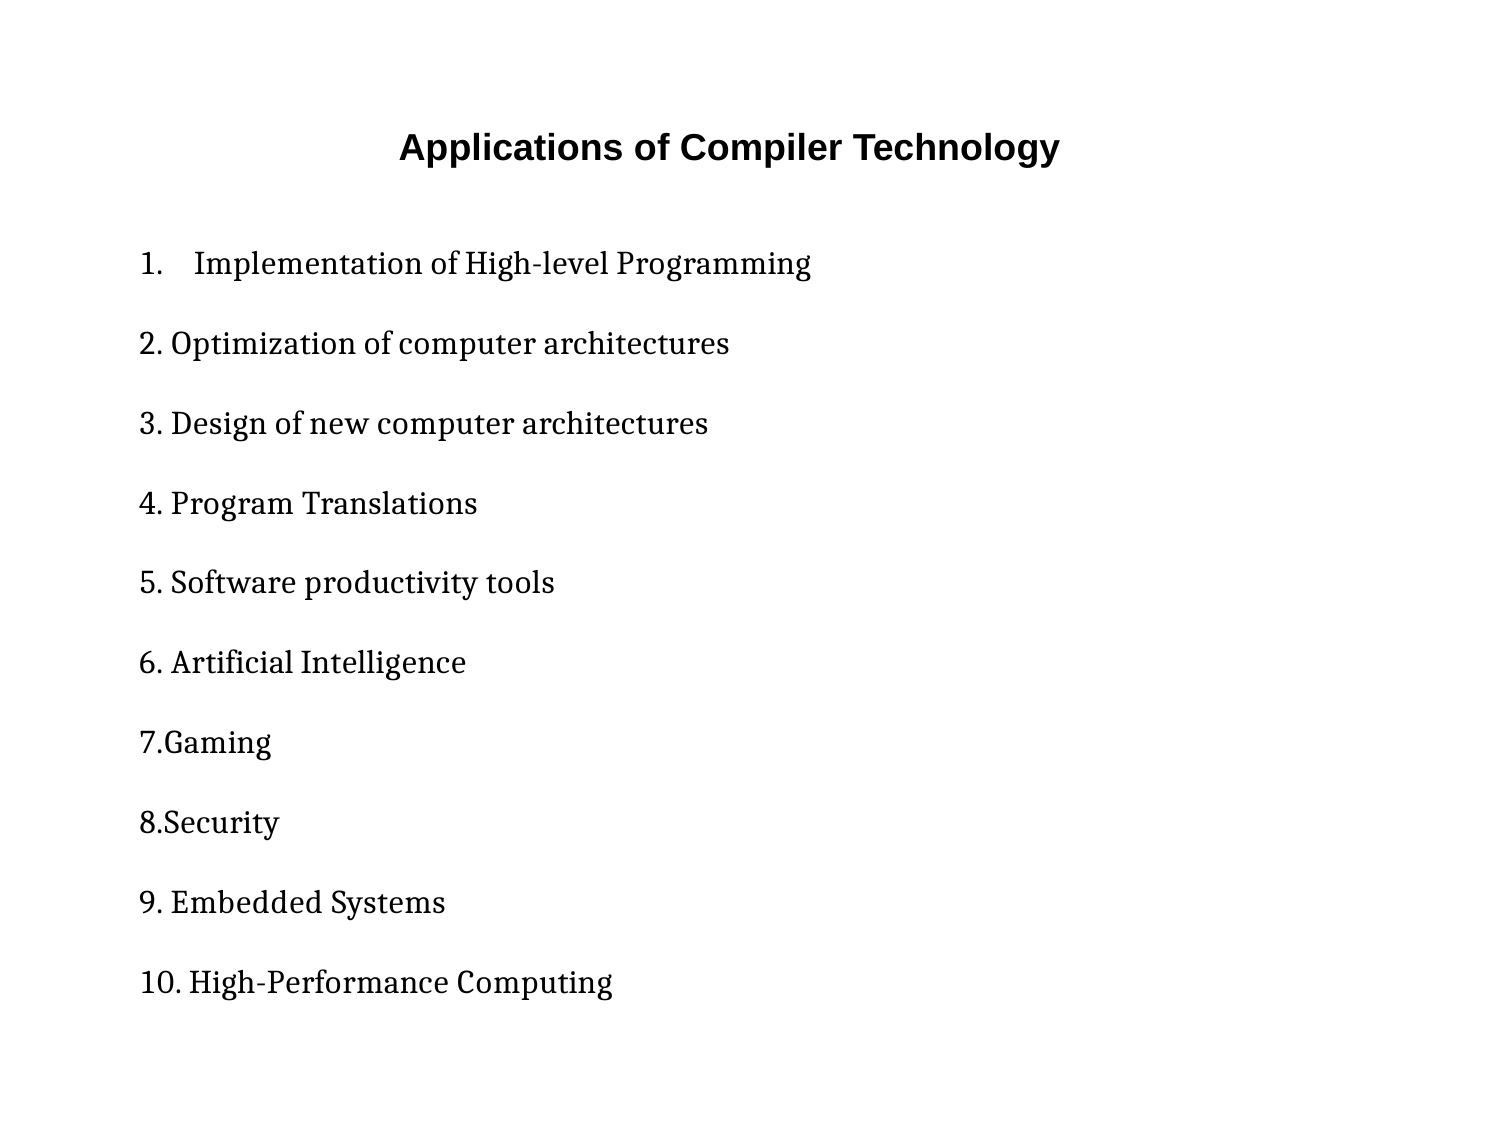

# Applications of Compiler Technology
Implementation of High-level Programming

2. Optimization of computer architectures

3. Design of new computer architectures

4. Program Translations

5. Software productivity tools

6. Artificial Intelligence

7.Gaming

8.Security

9. Embedded Systems

10. High-Performance Computing